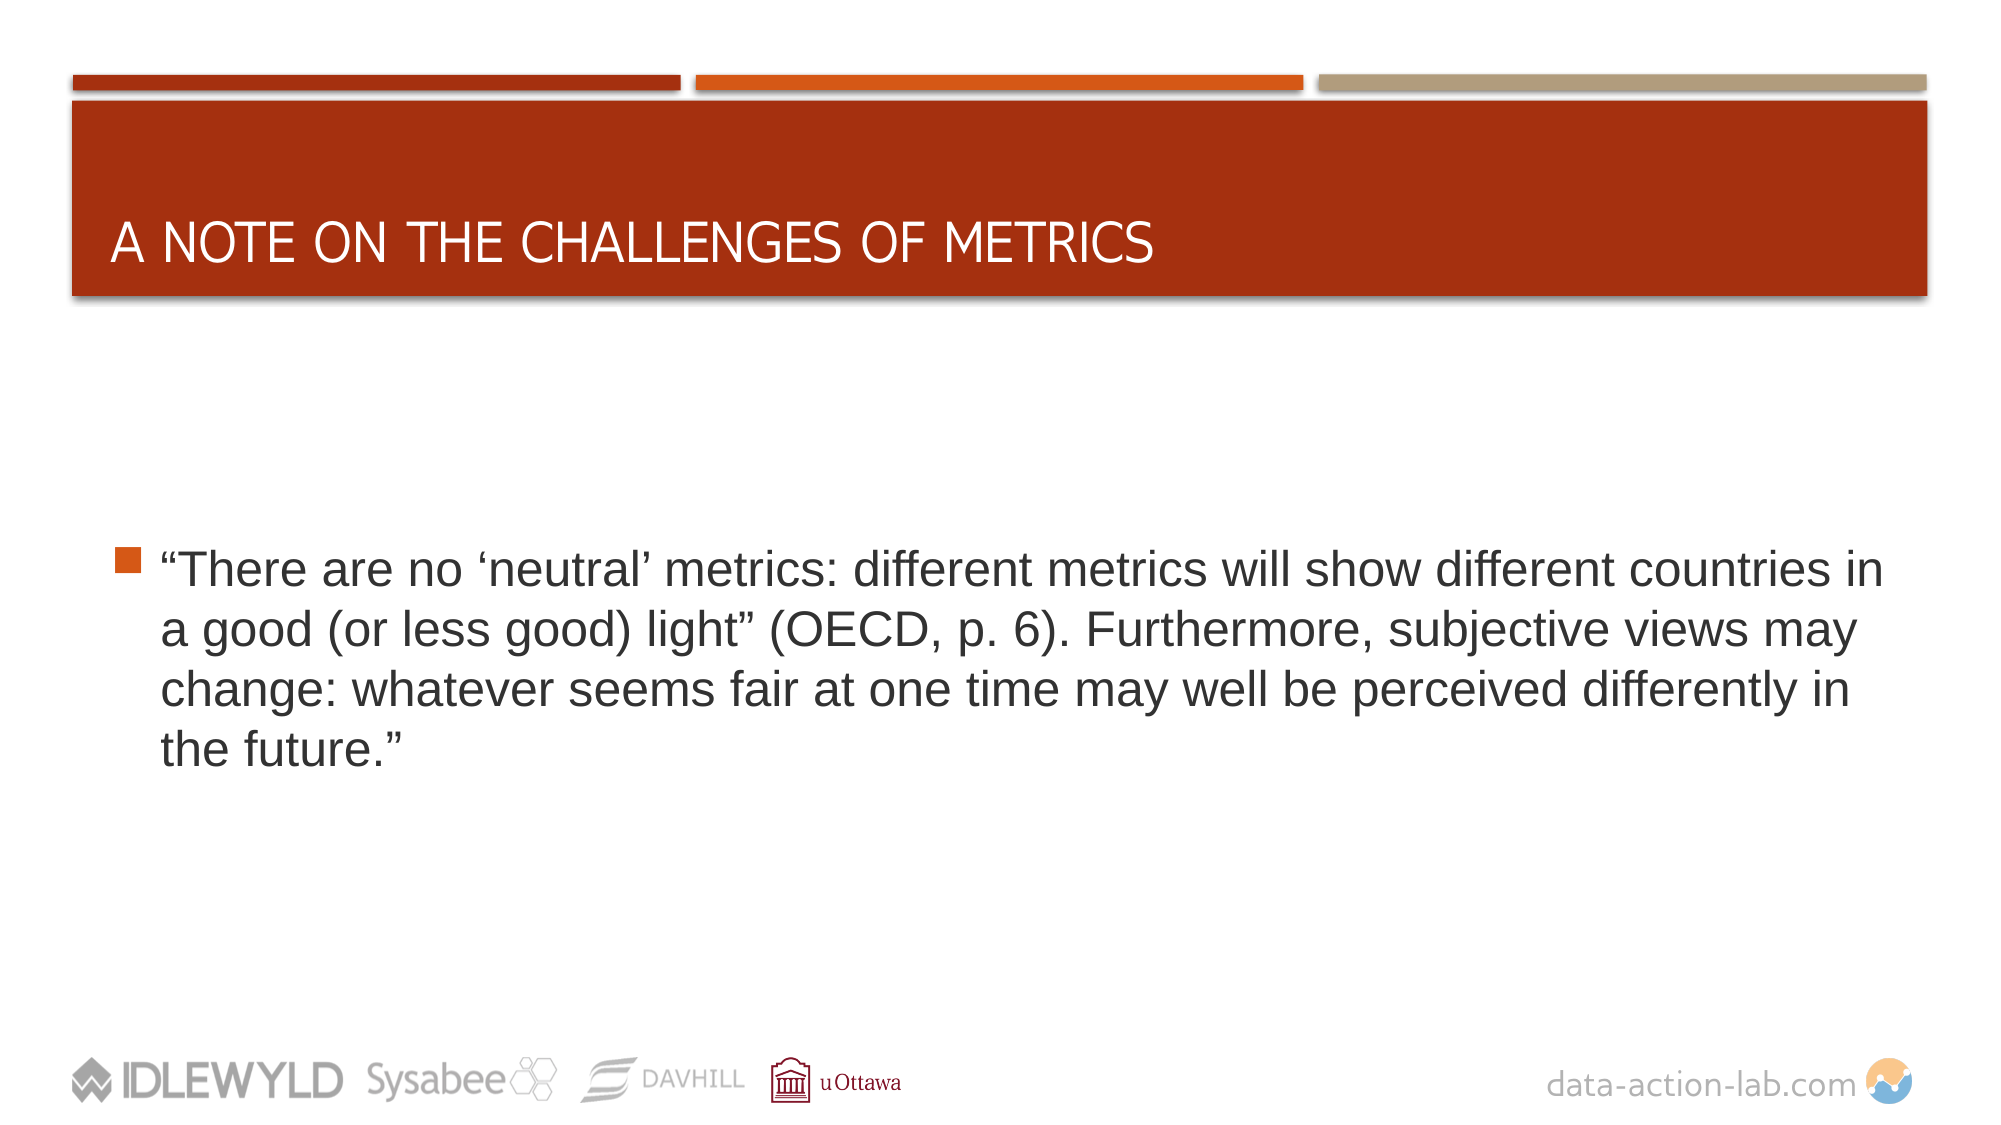

# A NOTE on THE CHALLENGES OF METRICS
“There are no ‘neutral’ metrics: different metrics will show different countries in a good (or less good) light” (OECD, p. 6). Furthermore, subjective views may change: whatever seems fair at one time may well be perceived differently in the future.”